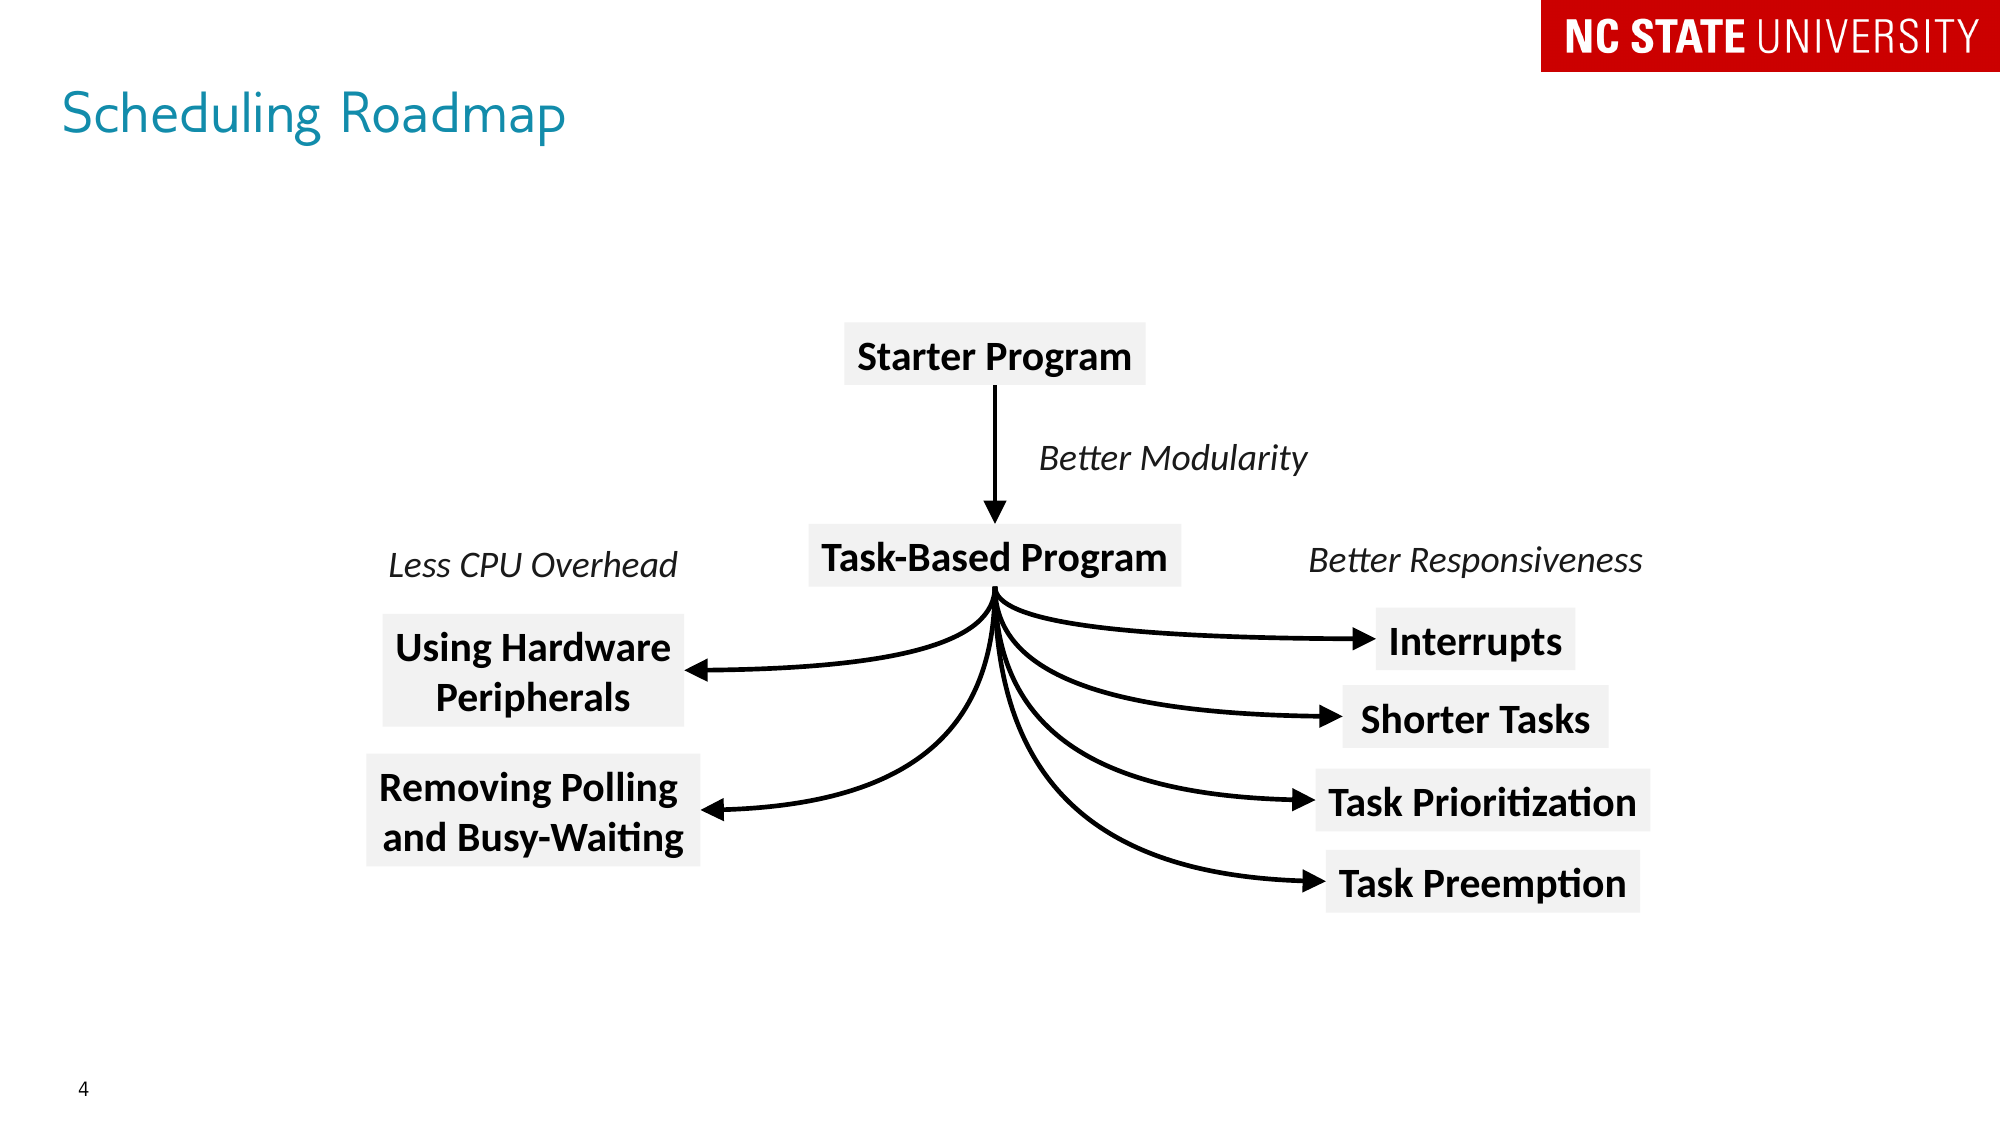

# Scheduling Roadmap

Starter Program
Better Modularity
Task-Based Program
Better Responsiveness
Less CPU Overhead
Interrupts
Using Hardware
Peripherals
Shorter Tasks
Removing Polling
and Busy-Waiting
Task Prioritization
Task Preemption